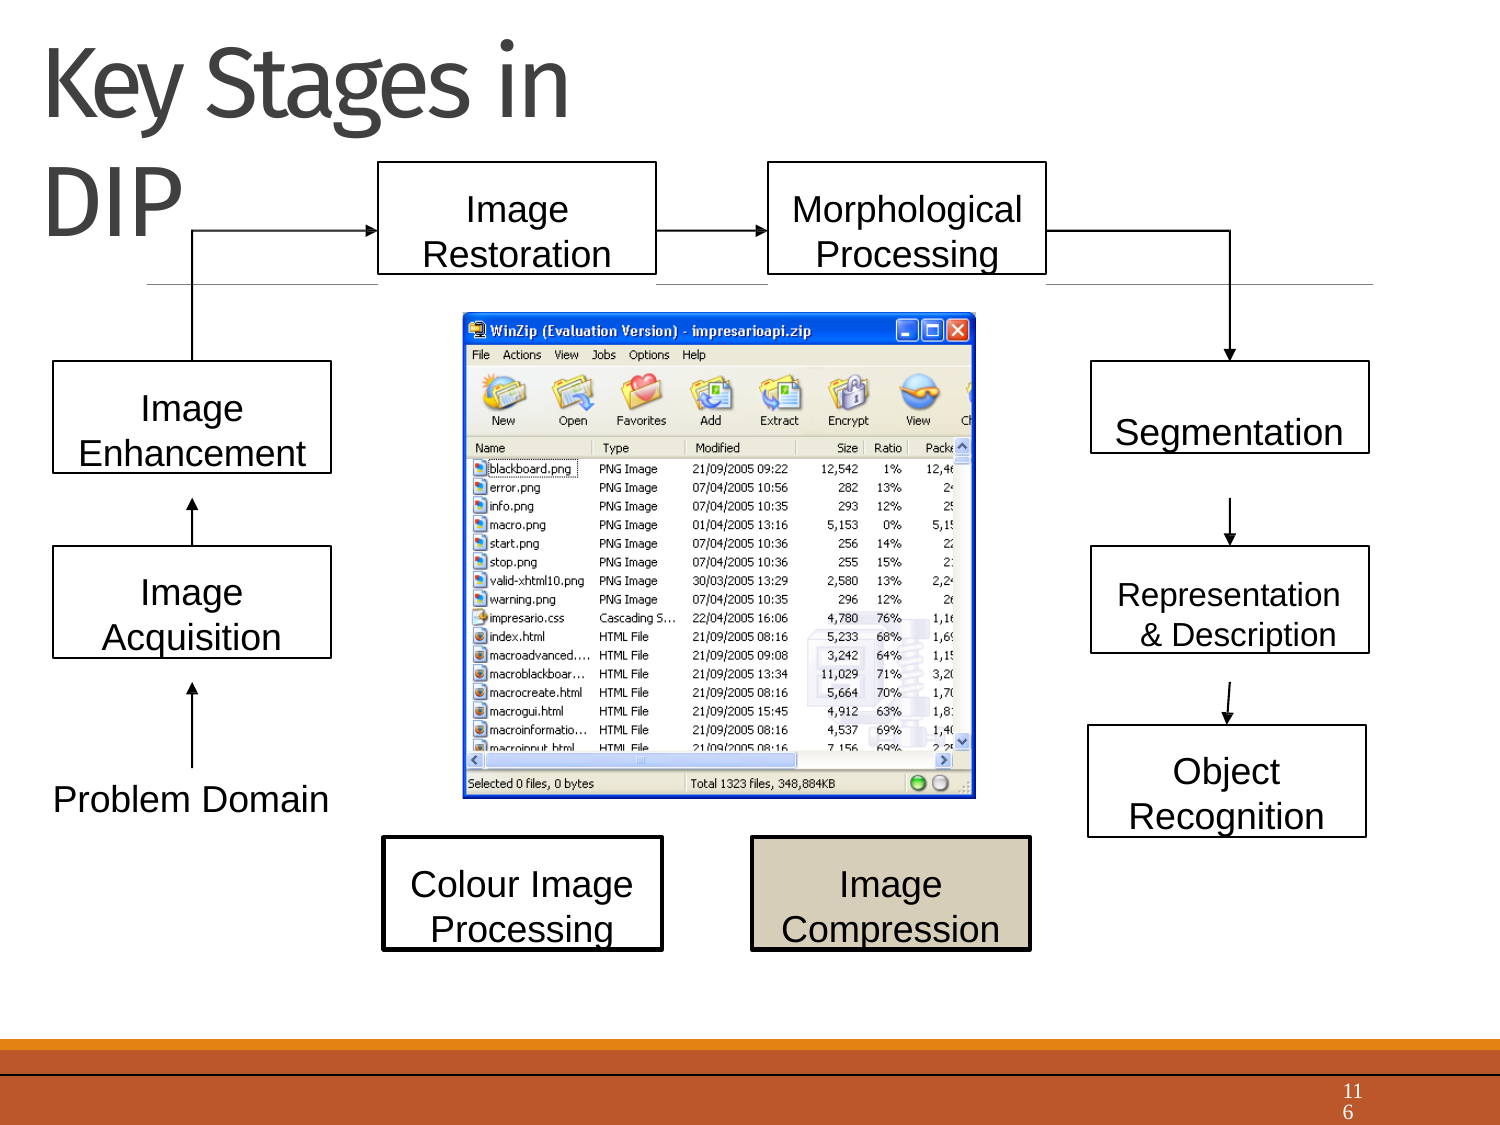

# Key Stages in DIP
Image
Restoration
Morphological
Processing

Image
Enhancement

Segmentation

Image  Acquisition
Representation  & Description

Object  Recognition
Problem Domain
Colour Image
Processing
Image
Compression

116